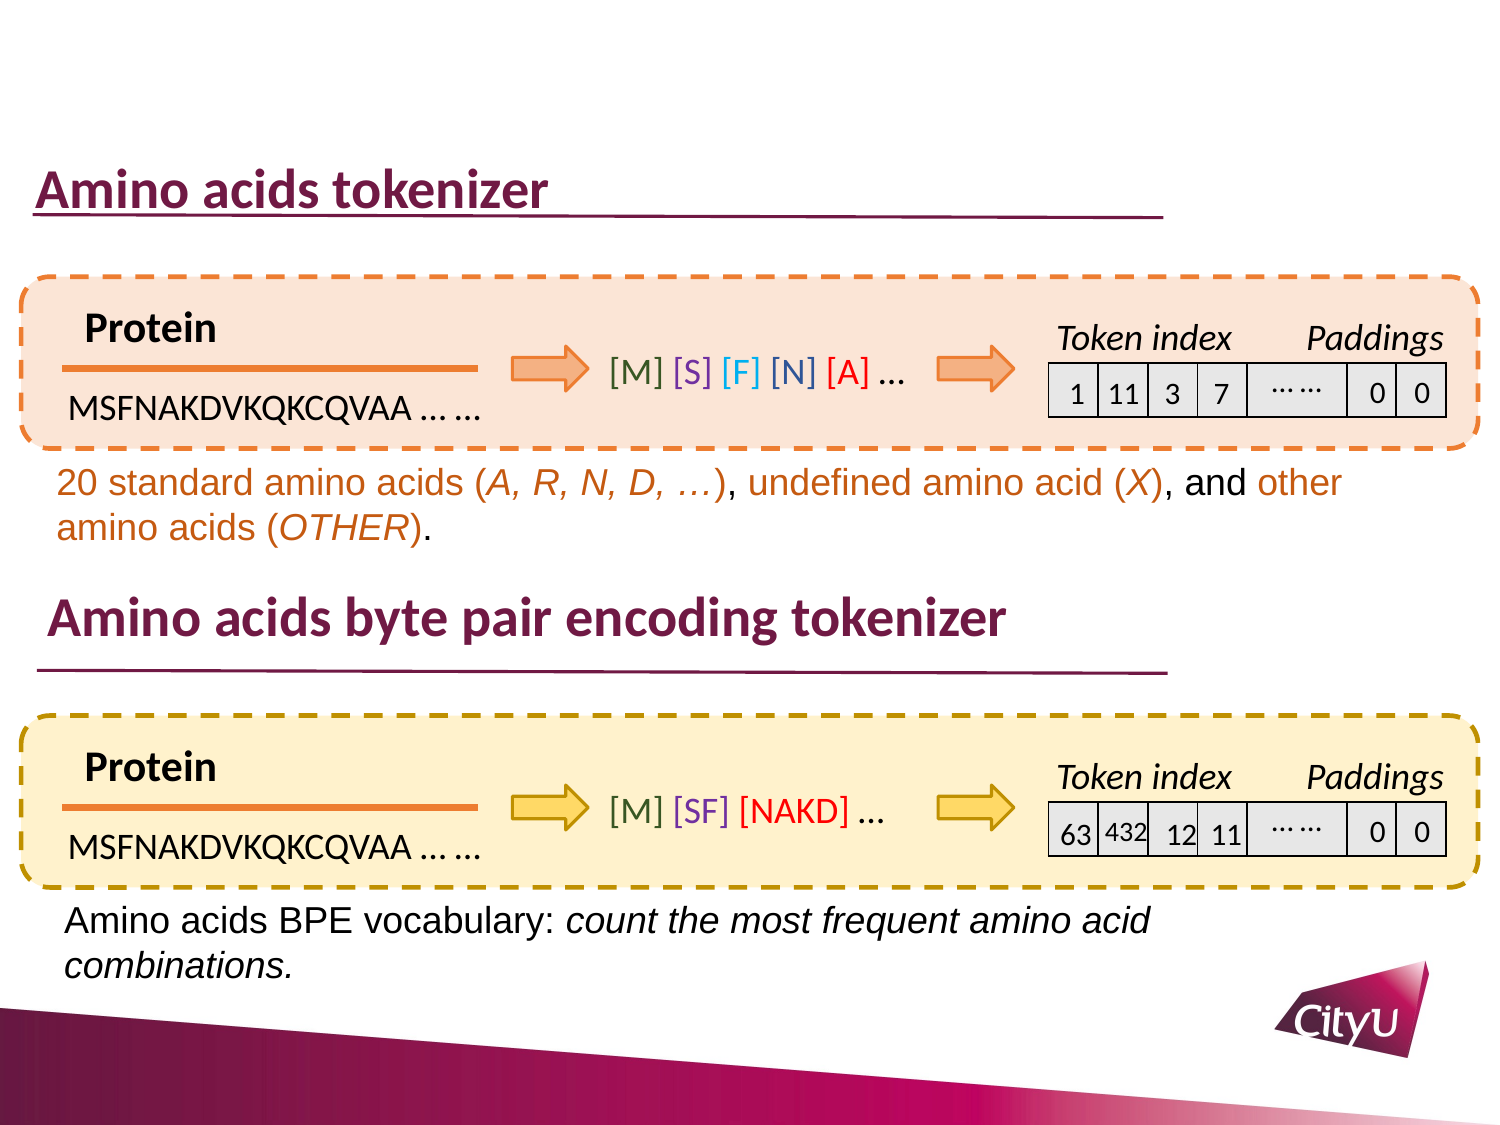

Amino acids tokenizer

Protein
Token index
Paddings

[M] [S] [F] [N] [A] …
|  |  |  |  | … … |  |  |
| --- | --- | --- | --- | --- | --- | --- |
0
0
1
11
3
7
MSFNAKDVKQKCQVAA … …
20 standard amino acids (A, R, N, D, …), undefined amino acid (X), and other amino acids (OTHER).
Amino acids byte pair encoding tokenizer

Protein
Token index
Paddings

[M] [SF] [NAKD] …
|  |  |  |  | … … |  |  |
| --- | --- | --- | --- | --- | --- | --- |
0
0
63
432
12
11
MSFNAKDVKQKCQVAA … …
Amino acids BPE vocabulary: count the most frequent amino acid combinations.